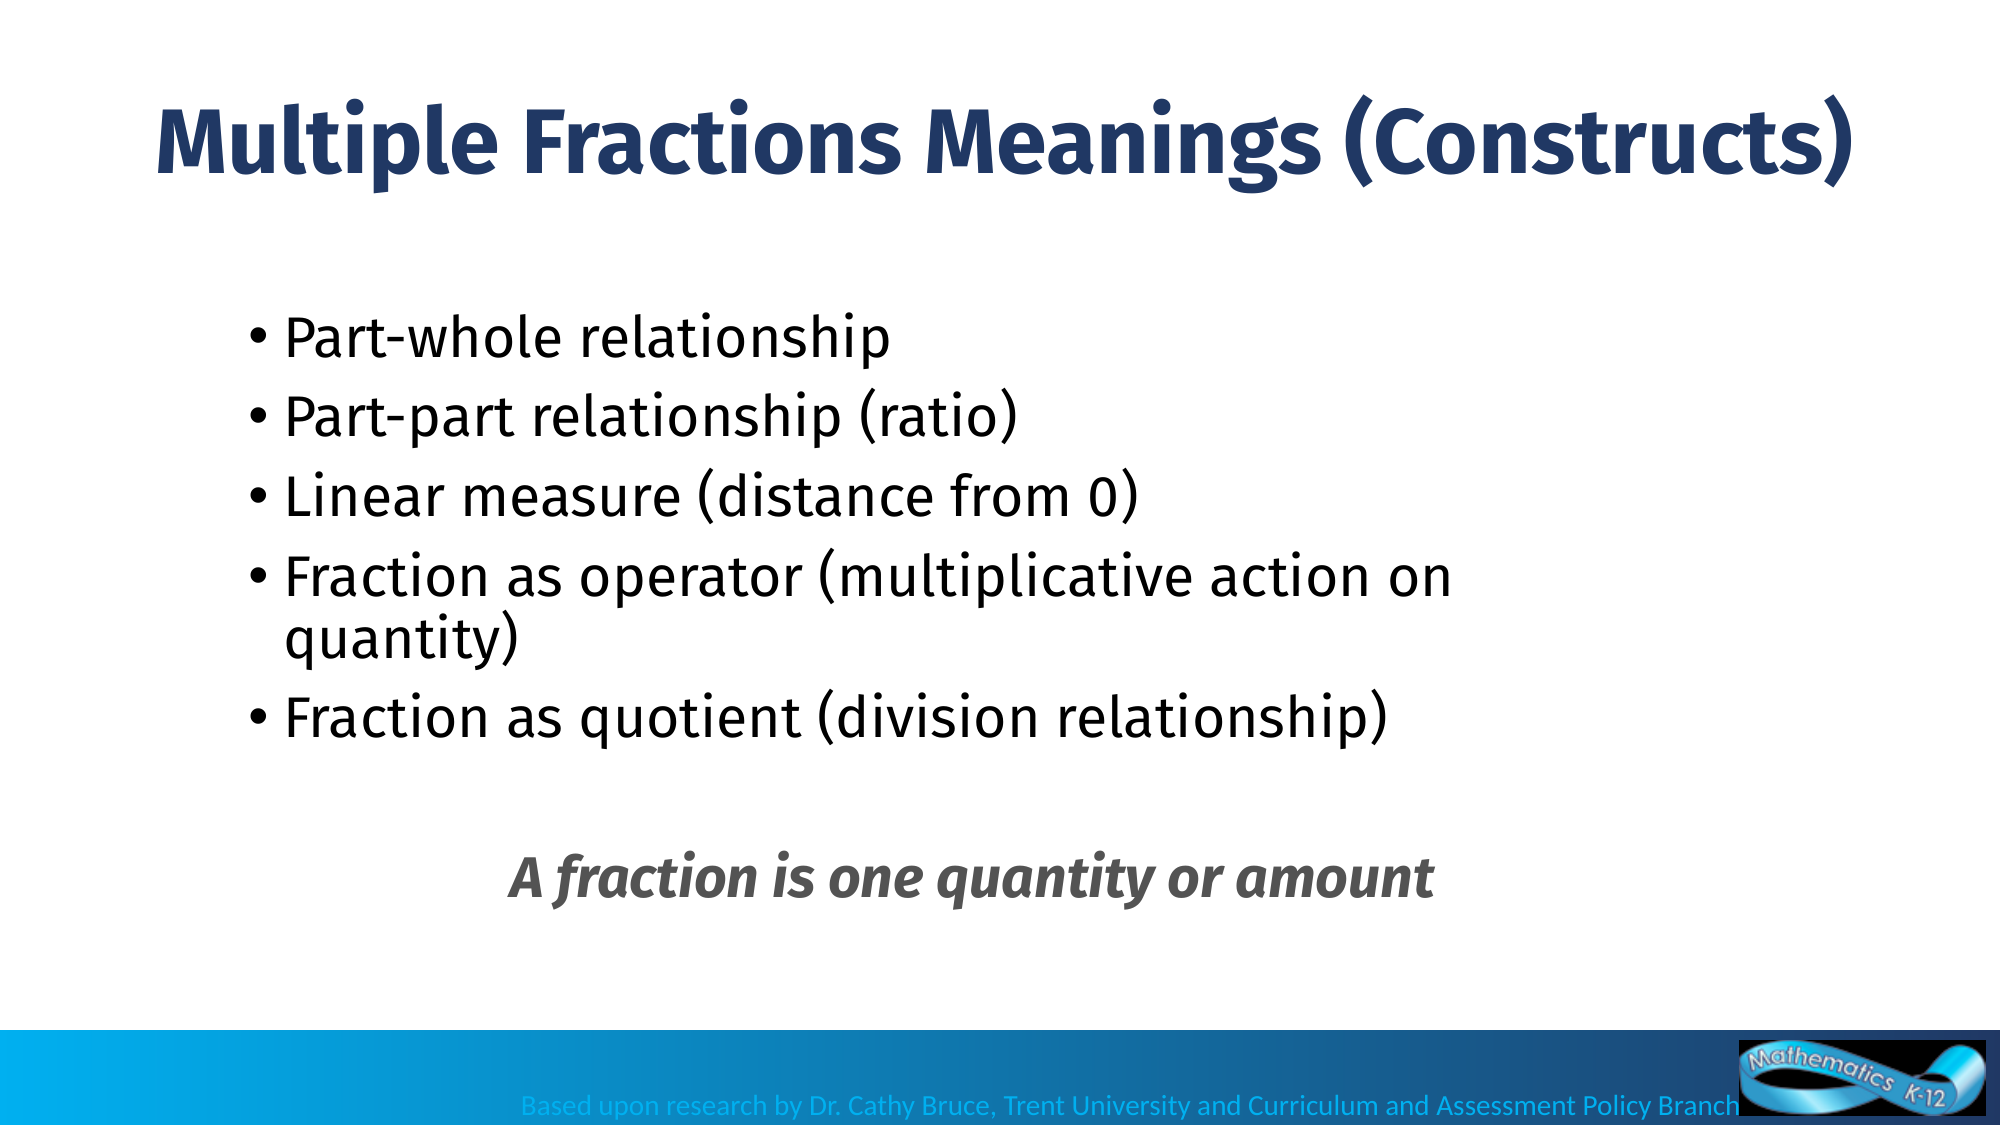

# Multiple Fractions Meanings (Constructs)
Part-whole relationship
Part-part relationship (ratio)
Linear measure (distance from 0)
Fraction as operator (multiplicative action on quantity)
Fraction as quotient (division relationship)

A fraction is one quantity or amount